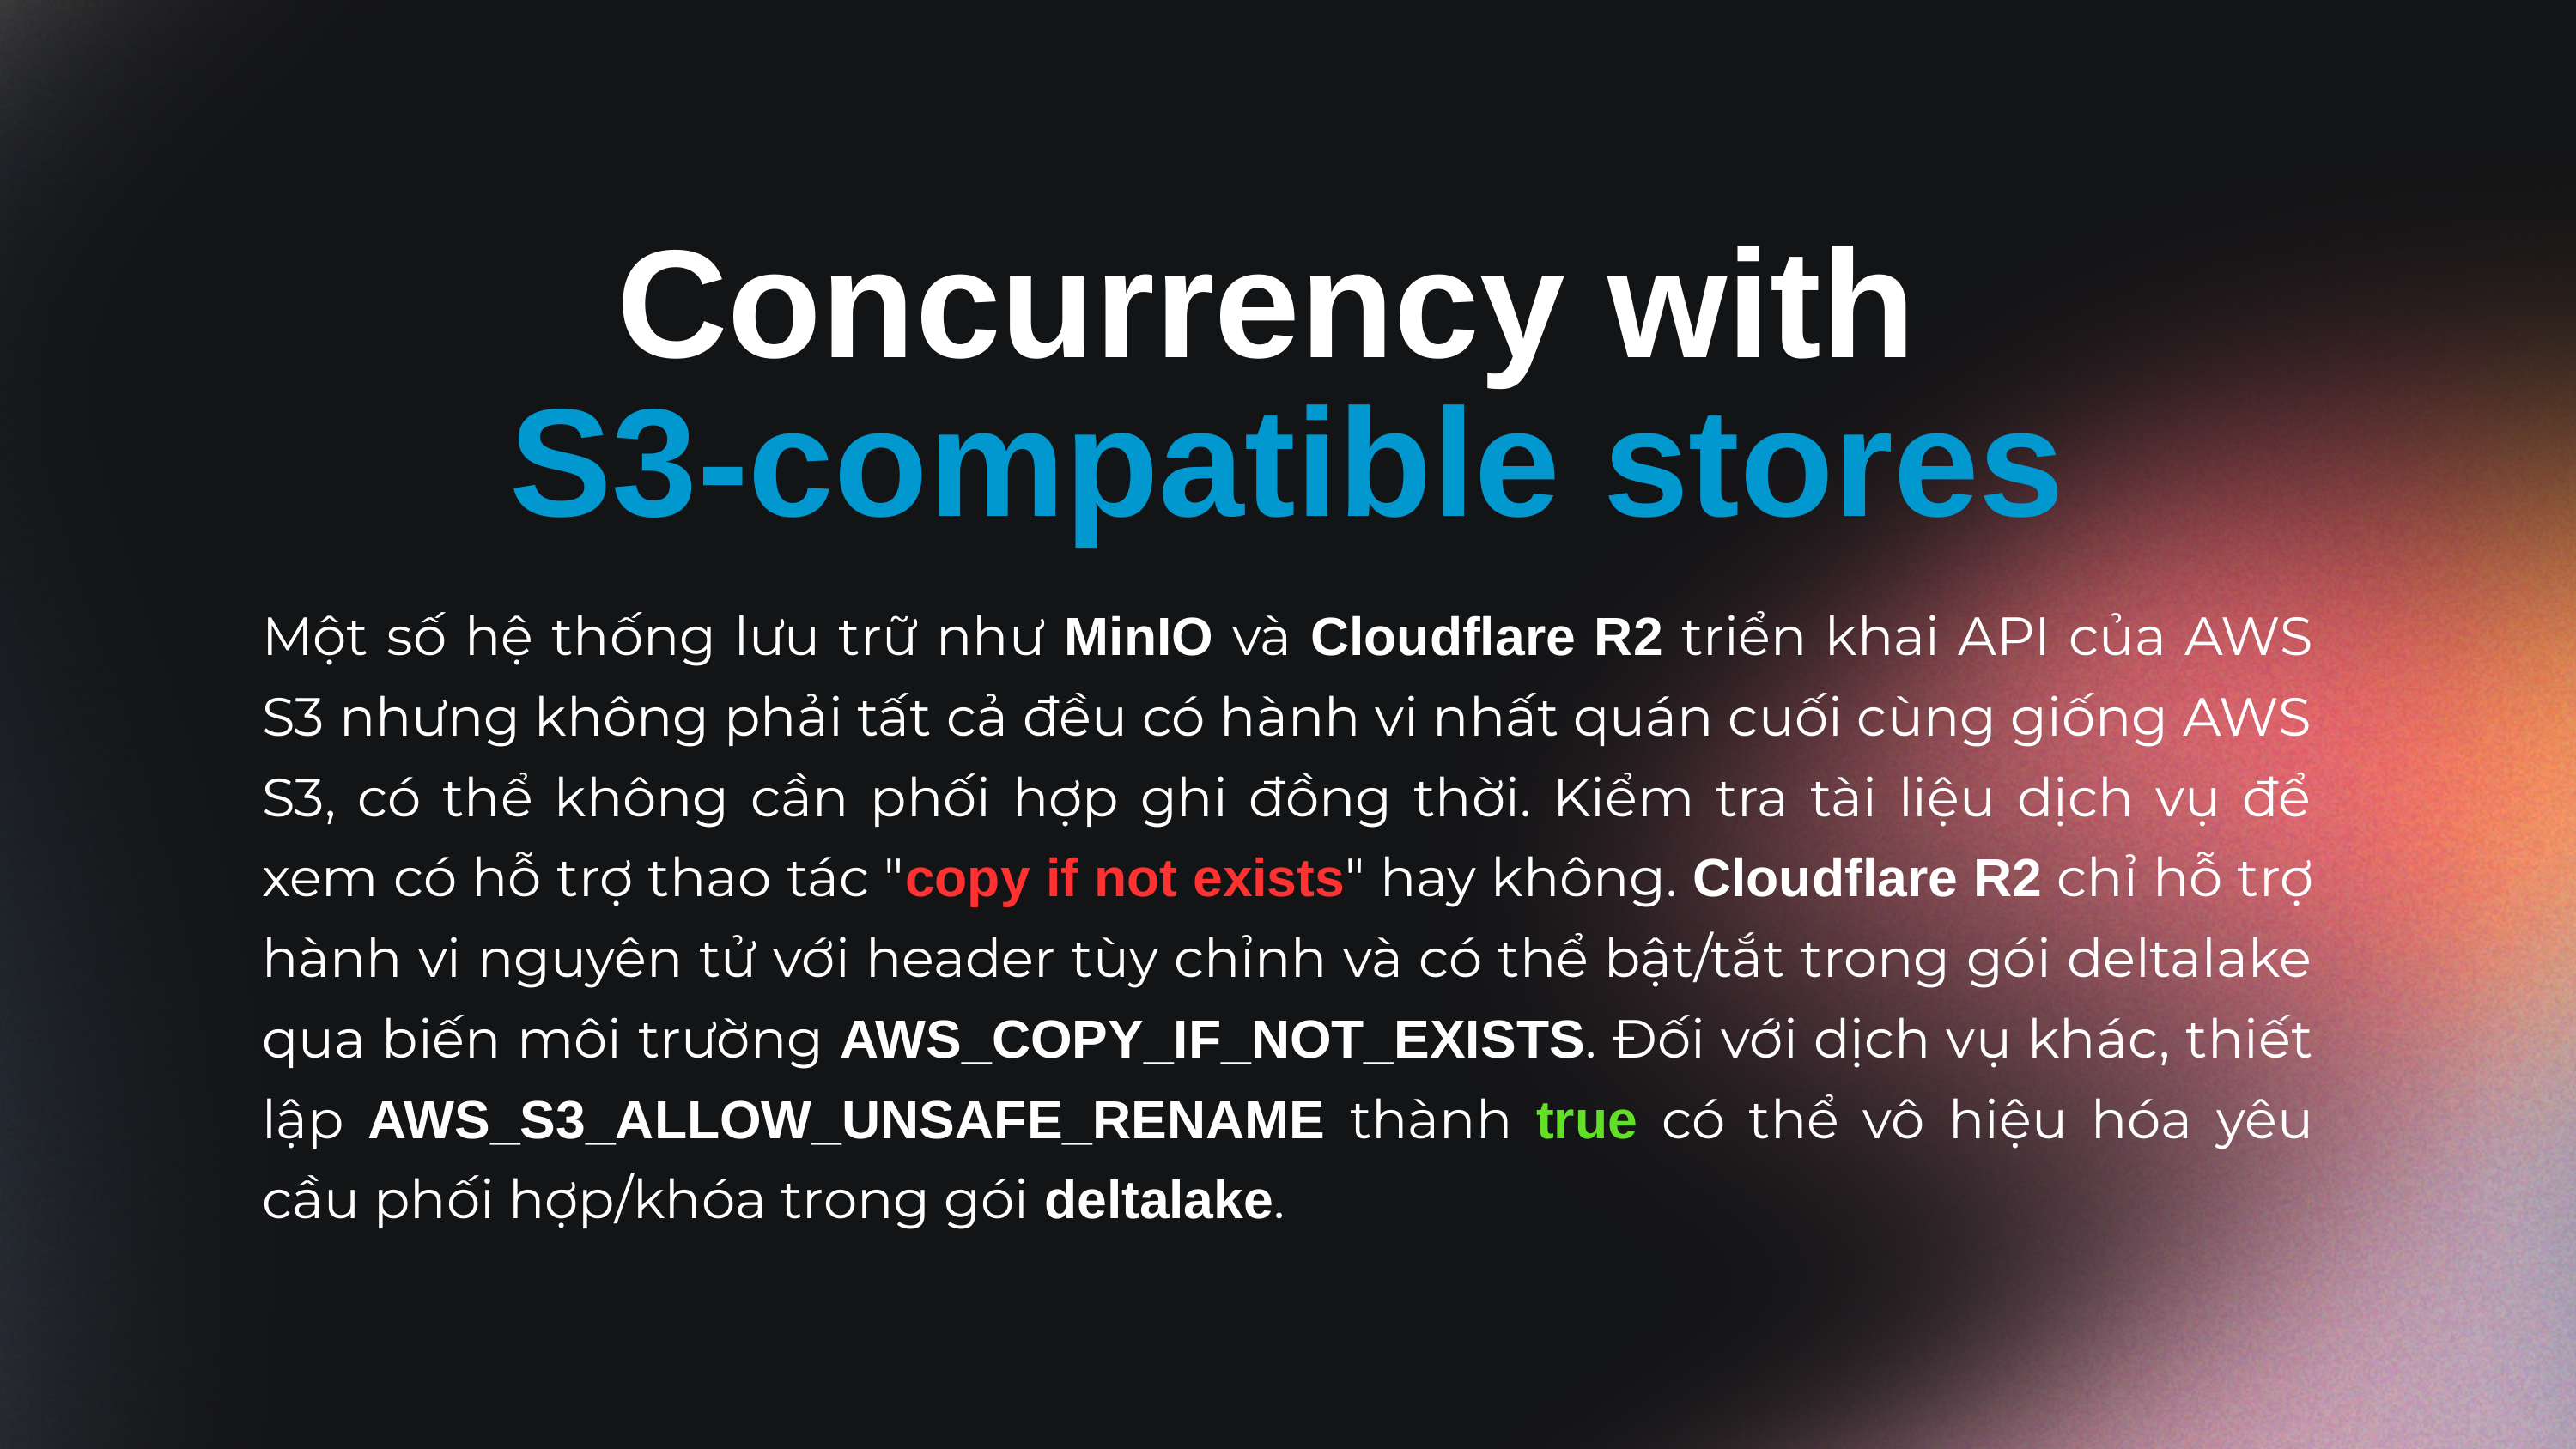

Concurrency with
S3-compatible stores
Một số hệ thống lưu trữ như MinIO và Cloudflare R2 triển khai API của AWS S3 nhưng không phải tất cả đều có hành vi nhất quán cuối cùng giống AWS S3, có thể không cần phối hợp ghi đồng thời. Kiểm tra tài liệu dịch vụ để xem có hỗ trợ thao tác "copy if not exists" hay không. Cloudflare R2 chỉ hỗ trợ hành vi nguyên tử với header tùy chỉnh và có thể bật/tắt trong gói deltalake qua biến môi trường AWS_COPY_IF_NOT_EXISTS. Đối với dịch vụ khác, thiết lập AWS_S3_ALLOW_UNSAFE_RENAME thành true có thể vô hiệu hóa yêu cầu phối hợp/khóa trong gói deltalake.